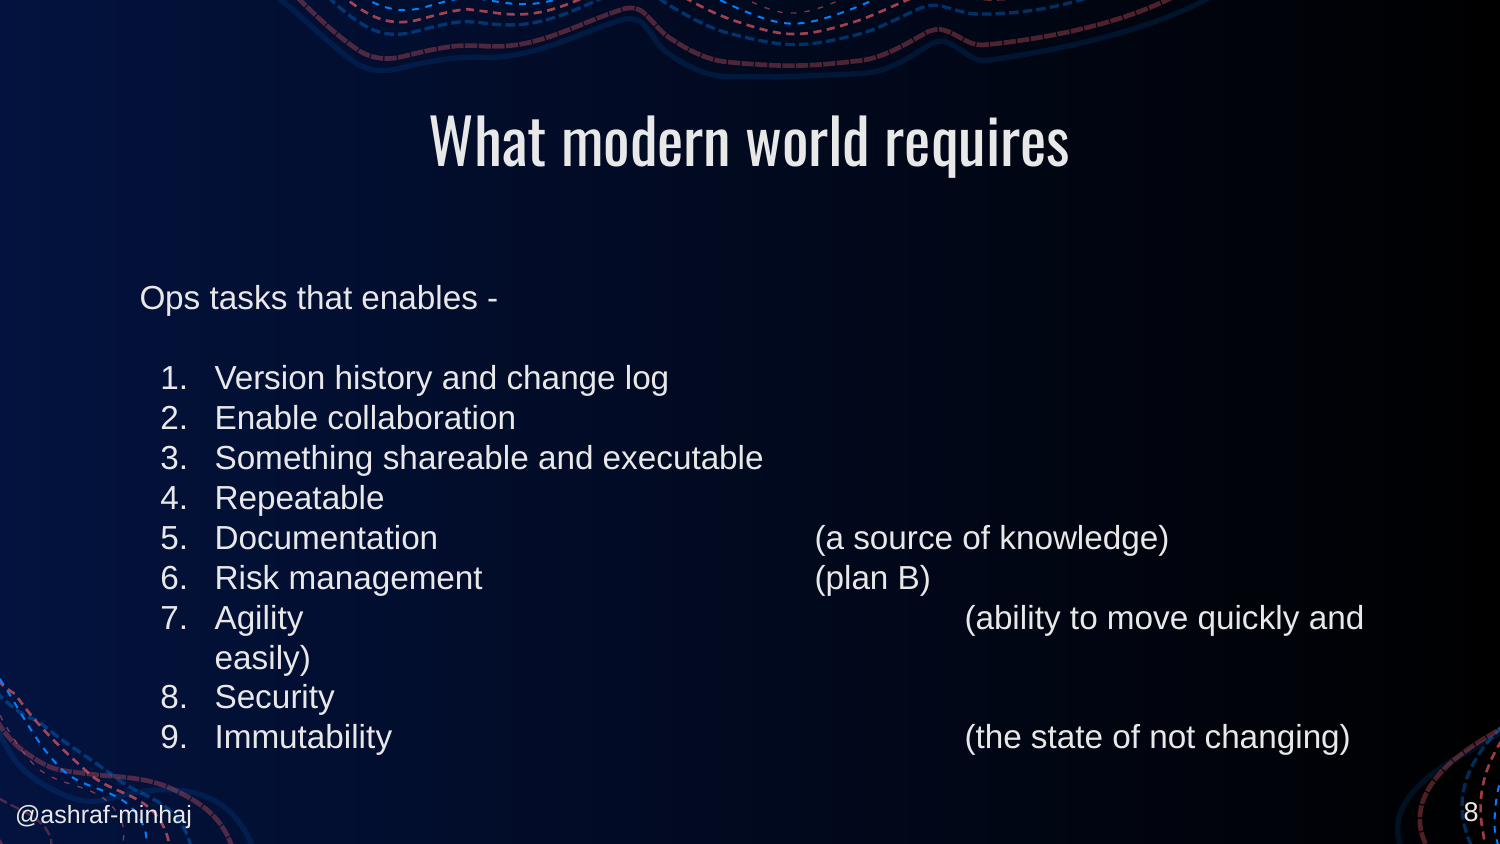

# What modern world requires
Ops tasks that enables -

Version history and change log
Enable collaboration
Something shareable and executable
Repeatable
Documentation 			(a source of knowledge)
Risk management 			(plan B)
Agility 					(ability to move quickly and easily)
Security
Immutability 				(the state of not changing)

8
@ashraf-minhaj